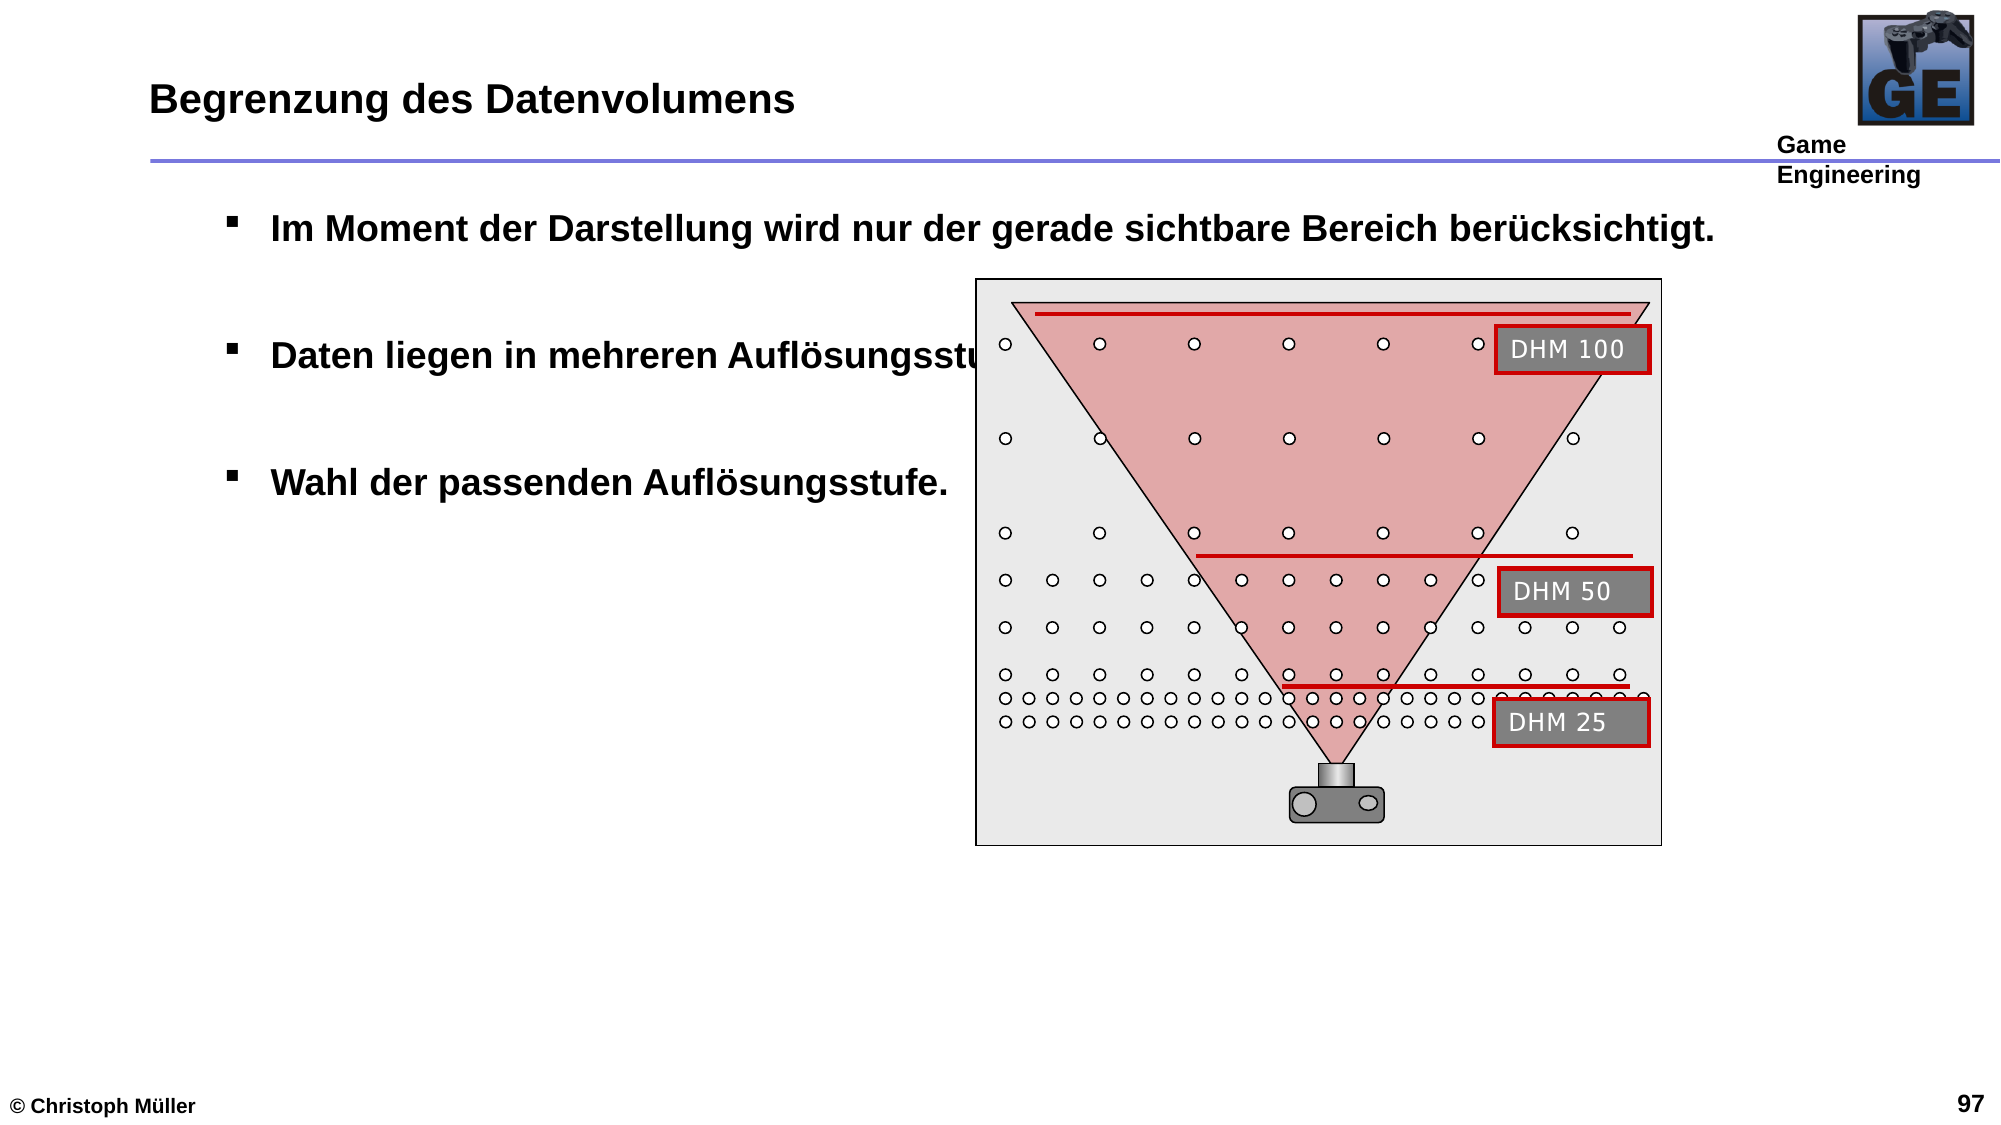

# Begrenzung des Datenvolumens
Im Moment der Darstellung wird nur der gerade sichtbare Bereich berücksichtigt.

Daten liegen in mehreren Auflösungsstufen vor.

Wahl der passenden Auflösungsstufe.

DHM 100

DHM 50

DHM 25